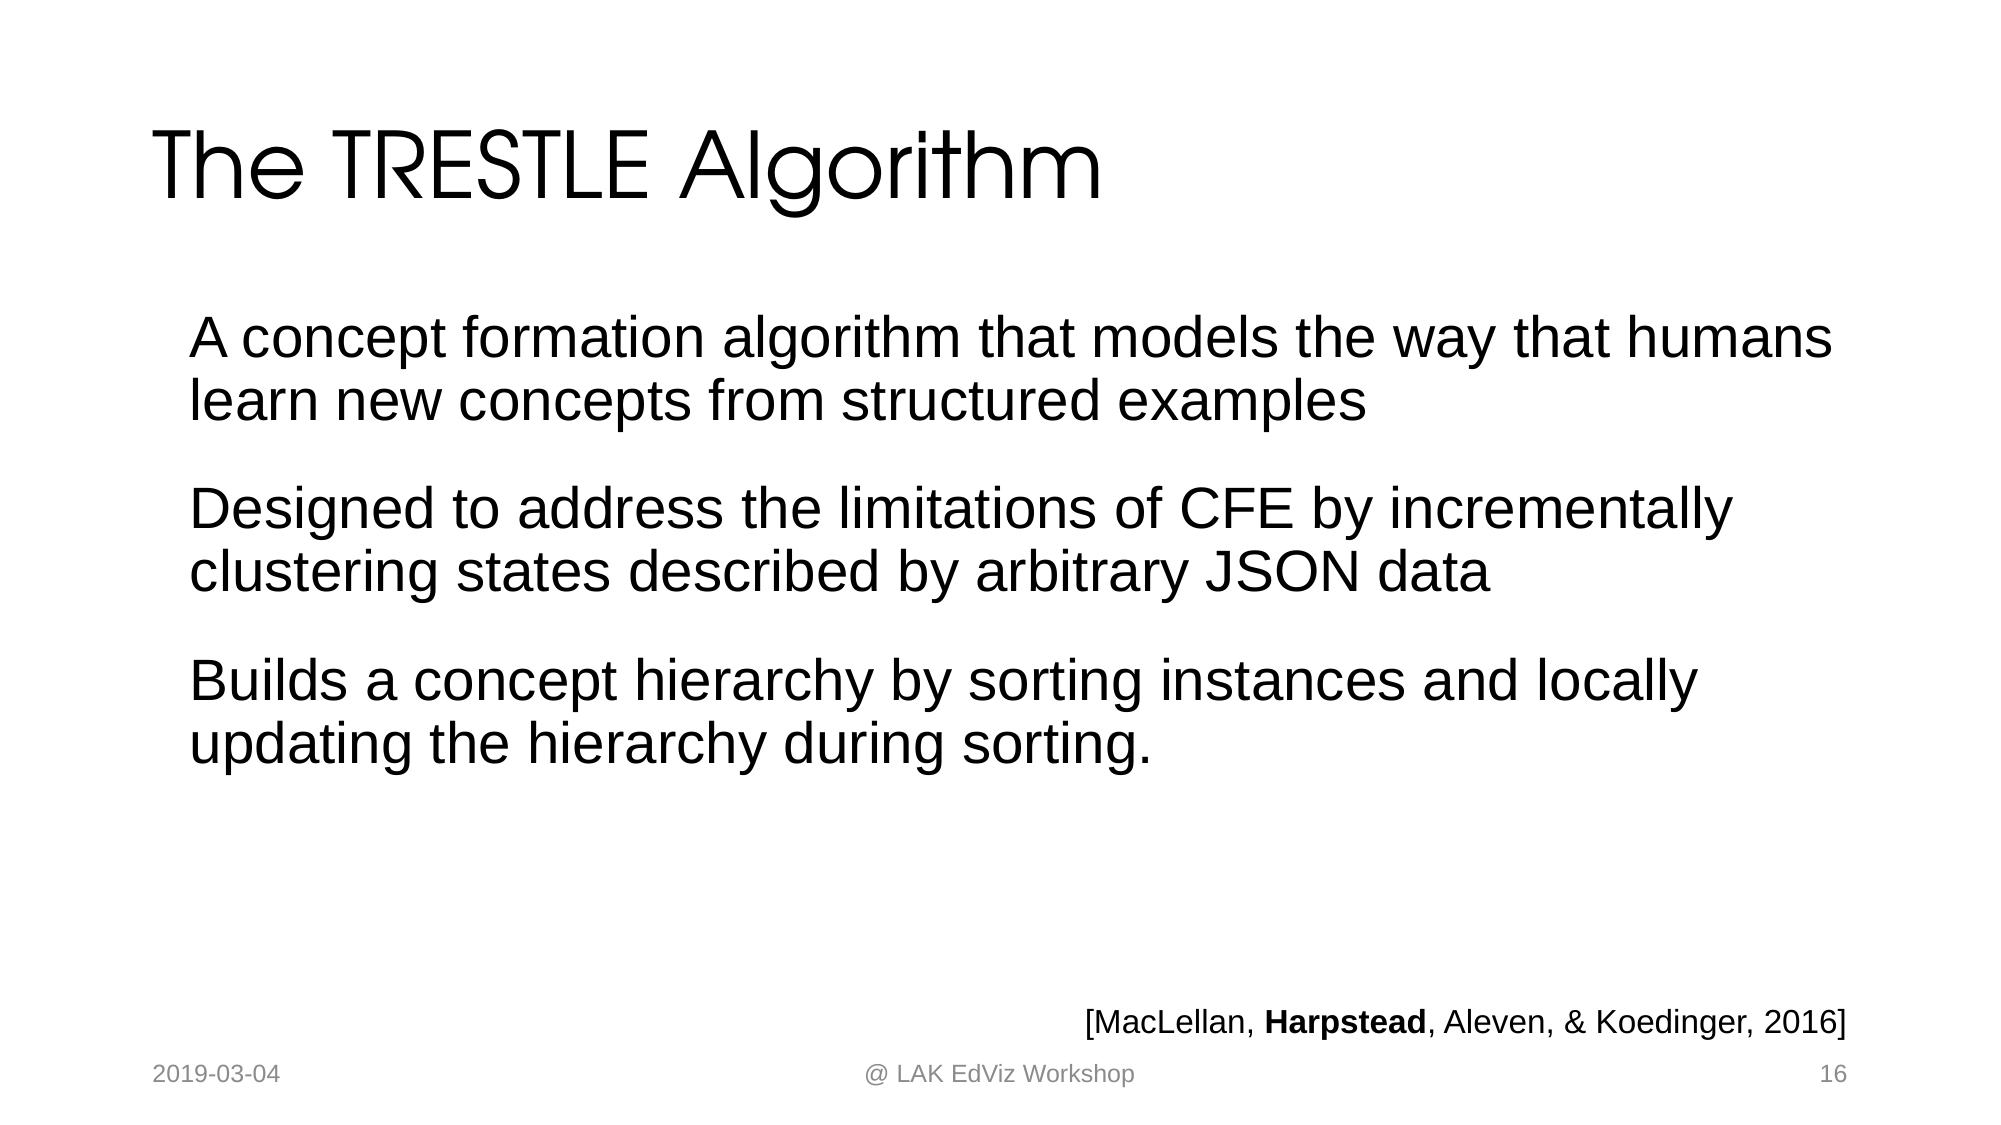

# The TRESTLE Algorithm
A concept formation algorithm that models the way that humans learn new concepts from structured examples
Designed to address the limitations of CFE by incrementally clustering states described by arbitrary JSON data
Builds a concept hierarchy by sorting instances and locally updating the hierarchy during sorting.

[MacLellan, Harpstead, Aleven, & Koedinger, 2016]
2019-03-04
@ LAK EdViz Workshop
16